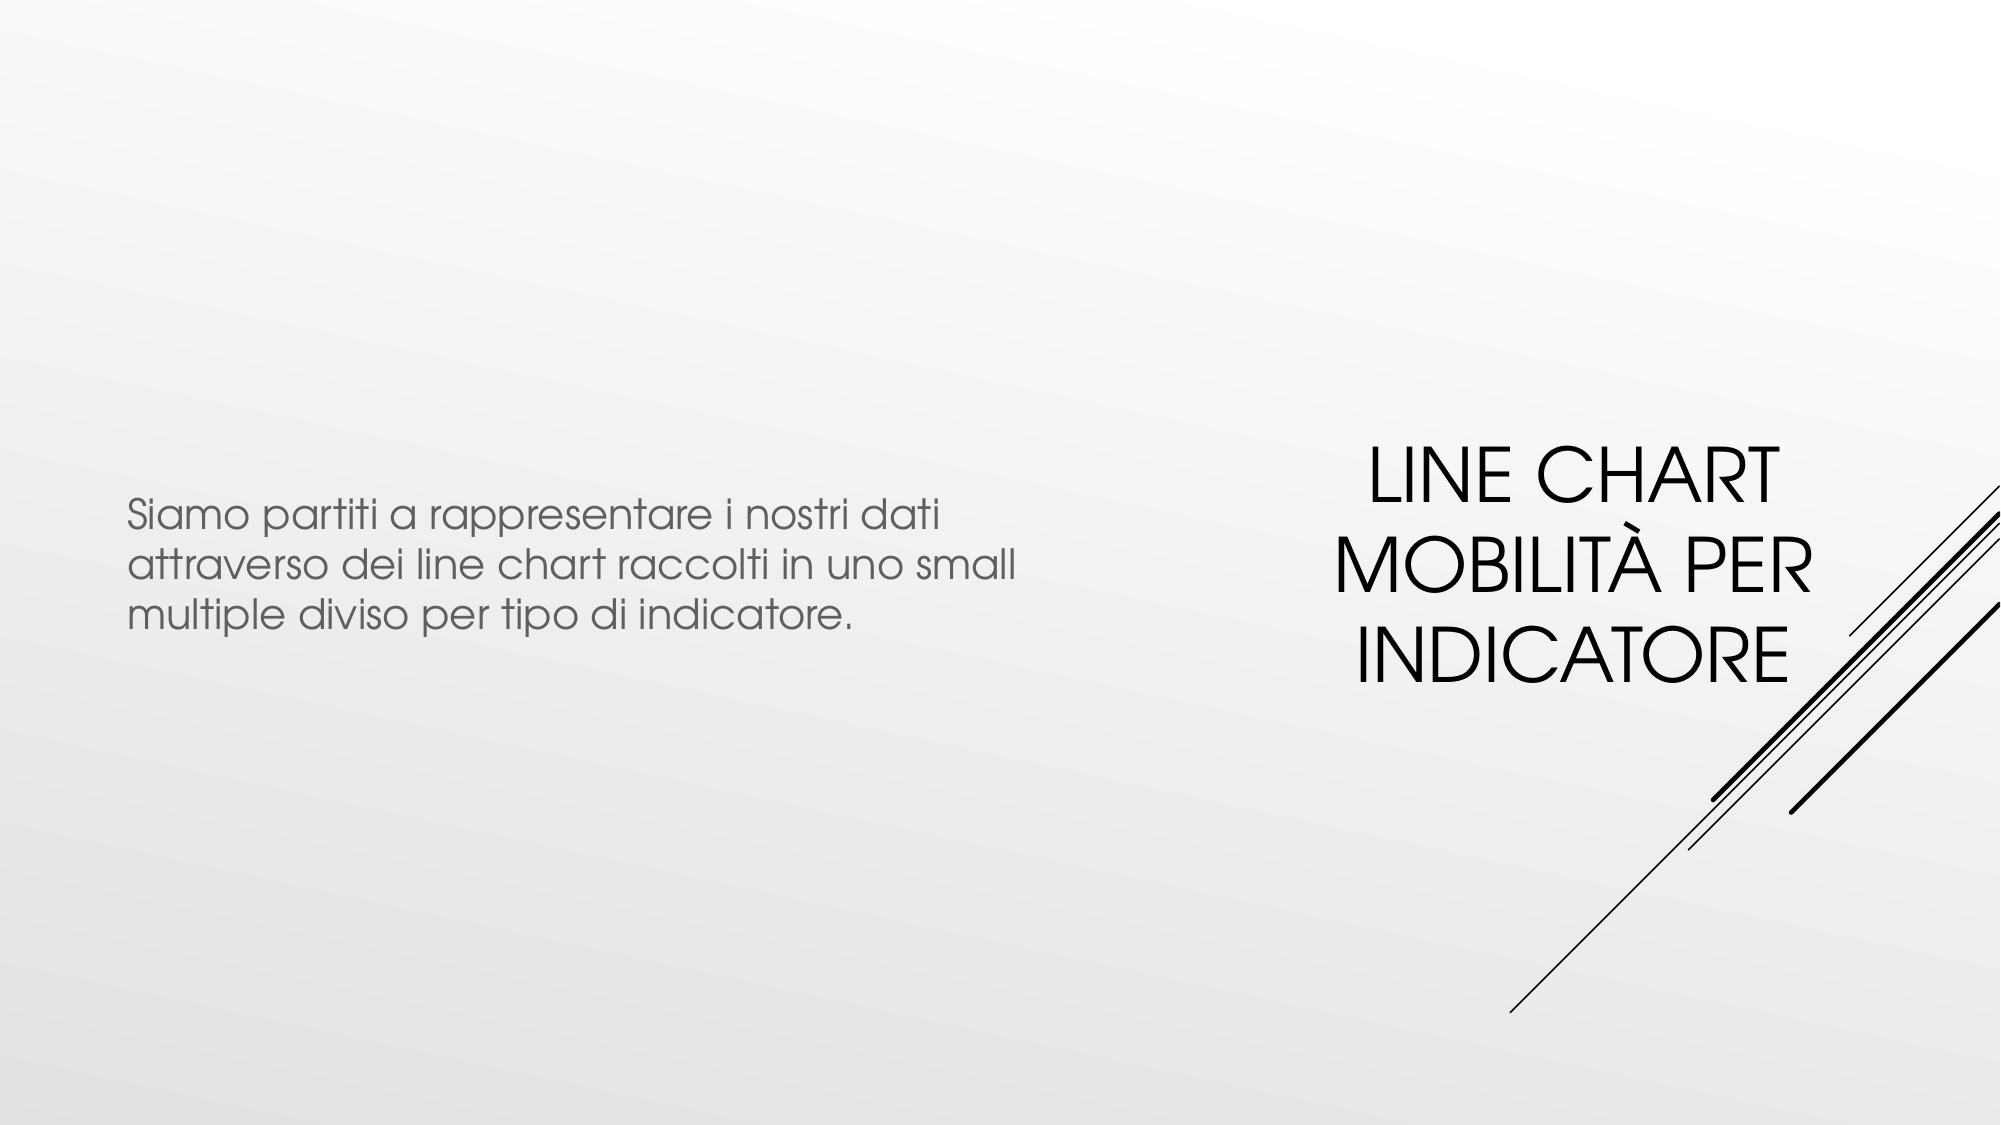

Siamo partiti a rappresentare i nostri dati attraverso dei line chart raccolti in uno small multiple diviso per tipo di indicatore.
# Line chart mobilità per indicatore